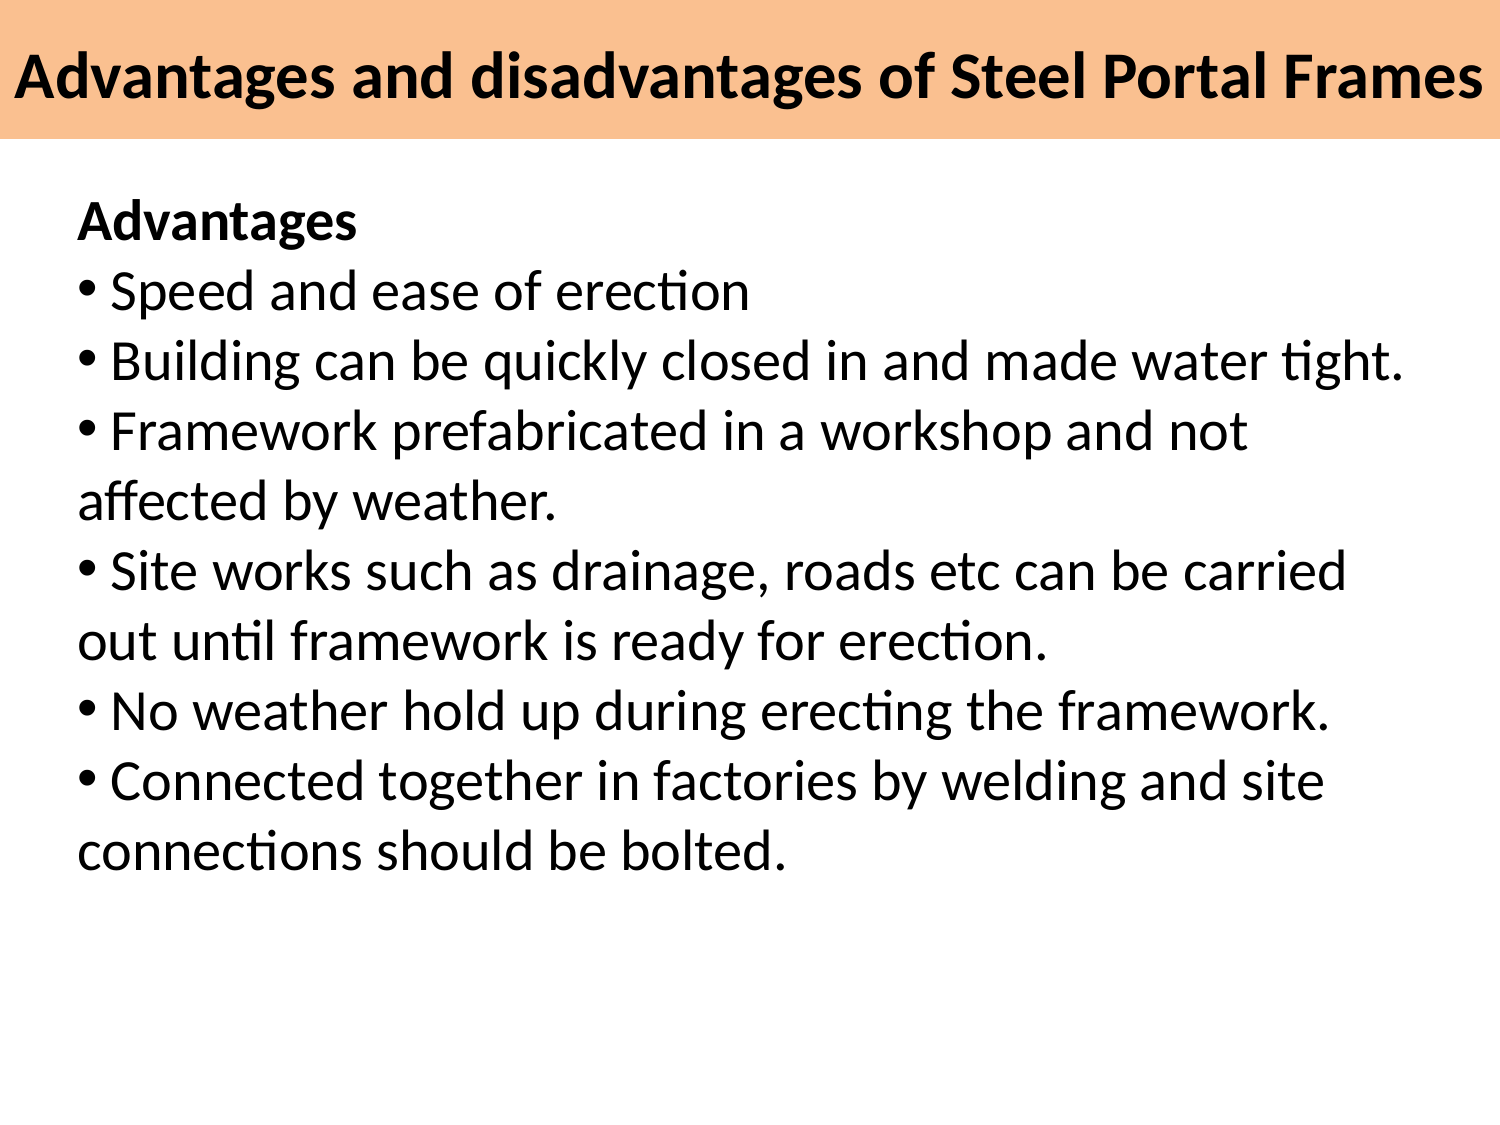

Advantages and disadvantages of Steel Portal Frames
Advantages
 Speed and ease of erection
 Building can be quickly closed in and made water tight.
 Framework prefabricated in a workshop and not affected by weather.
 Site works such as drainage, roads etc can be carried out until framework is ready for erection.
 No weather hold up during erecting the framework.
 Connected together in factories by welding and site connections should be bolted.